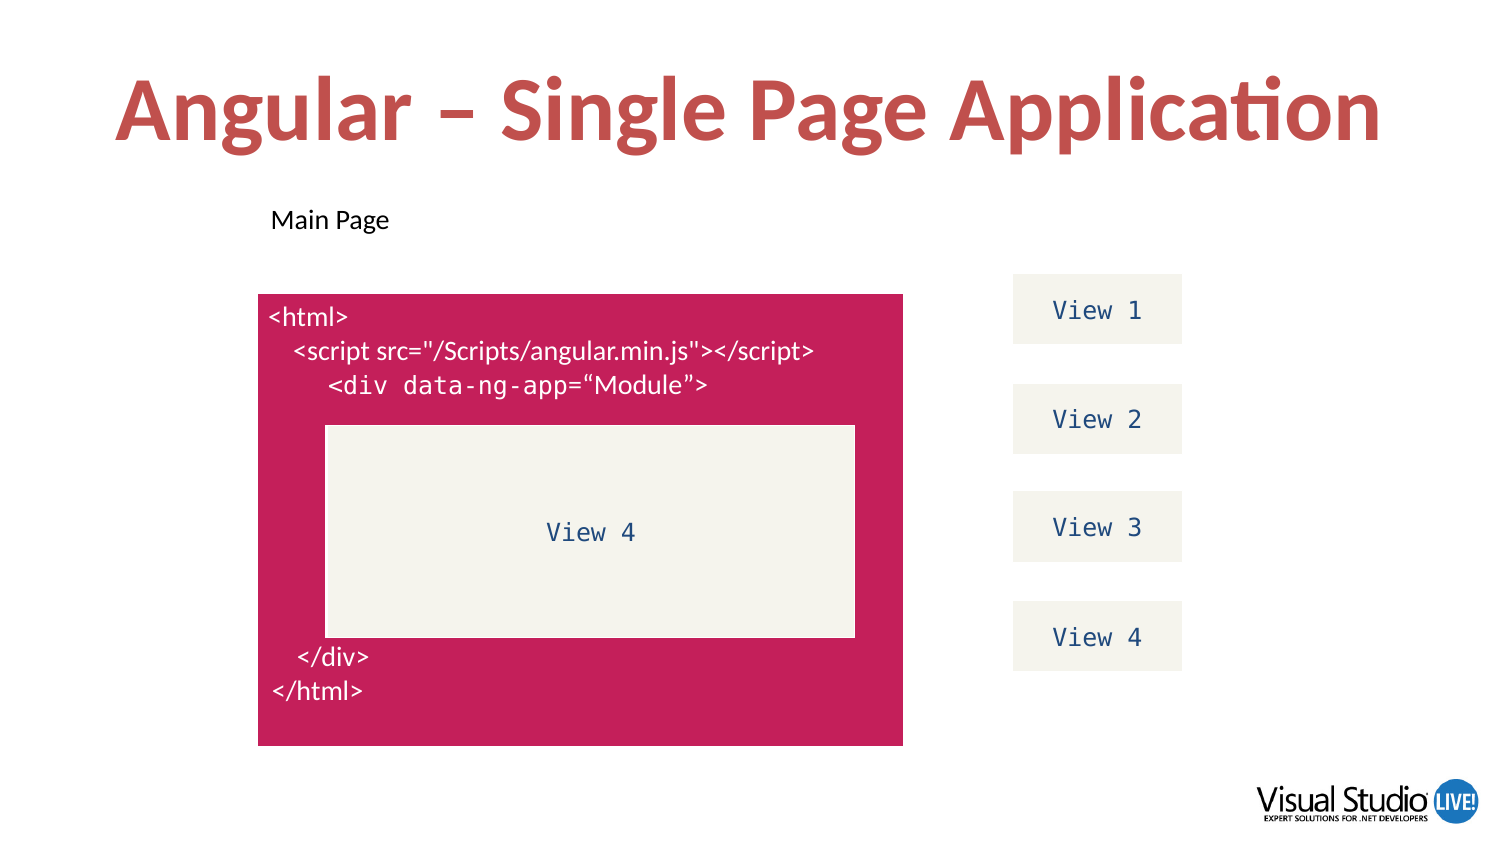

# Angular – Single Page Application
Main Page
View 1
<html>
    <script src="/Scripts/angular.min.js"></script>
    <div data-ng-app=“Module”>
View 2
View 1
View 2
View 3
View 1
View 4
View 3
View 4
    </div>
</html>